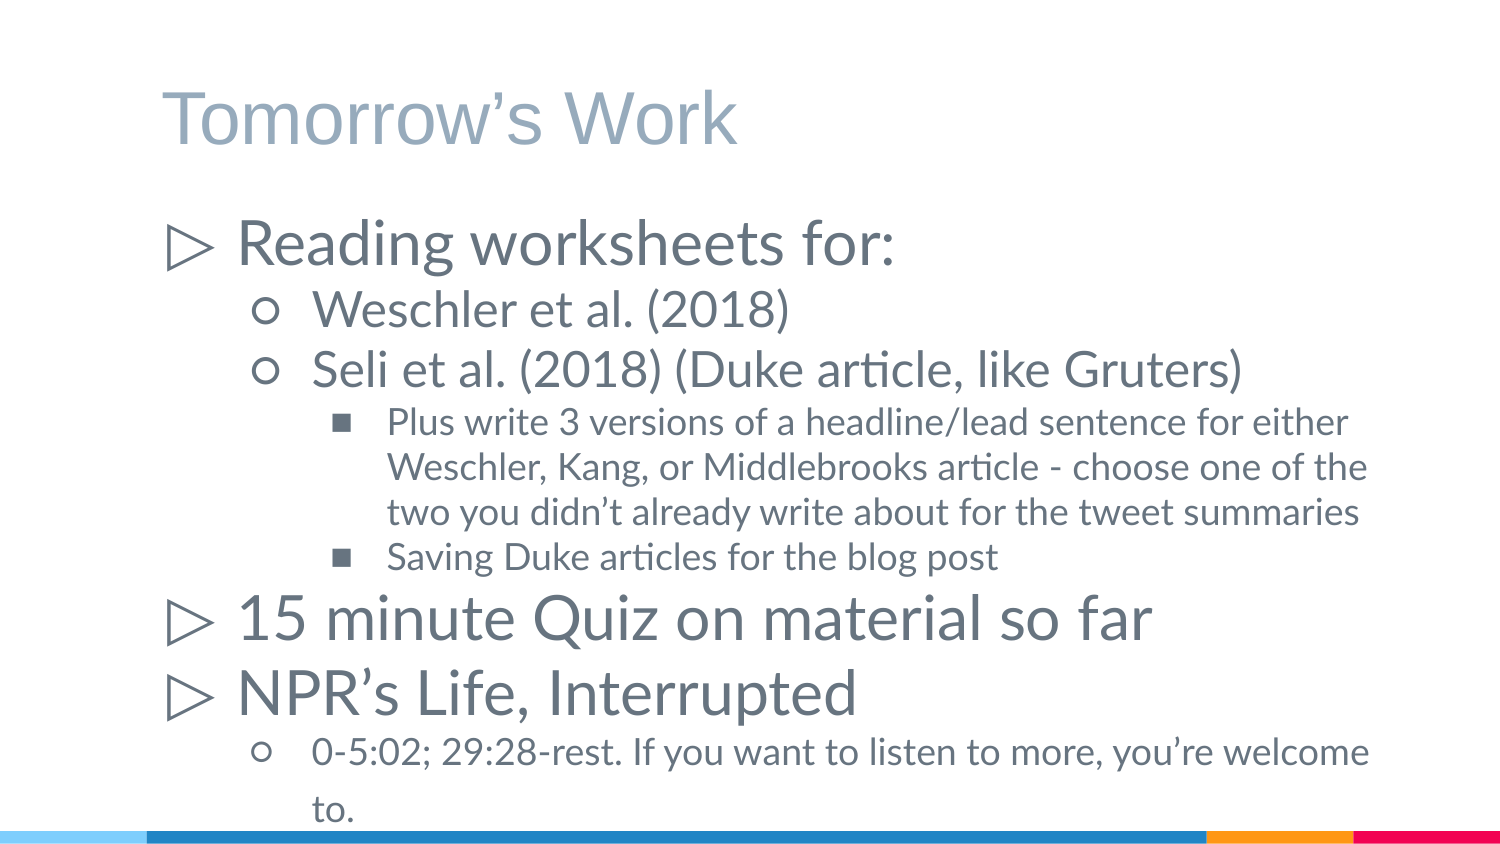

# Tomorrow’s Work
Reading worksheets for:
Weschler et al. (2018)
Seli et al. (2018) (Duke article, like Gruters)
Plus write 3 versions of a headline/lead sentence for either Weschler, Kang, or Middlebrooks article - choose one of the two you didn’t already write about for the tweet summaries
Saving Duke articles for the blog post
15 minute Quiz on material so far
NPR’s Life, Interrupted
0-5:02; 29:28-rest. If you want to listen to more, you’re welcome to.